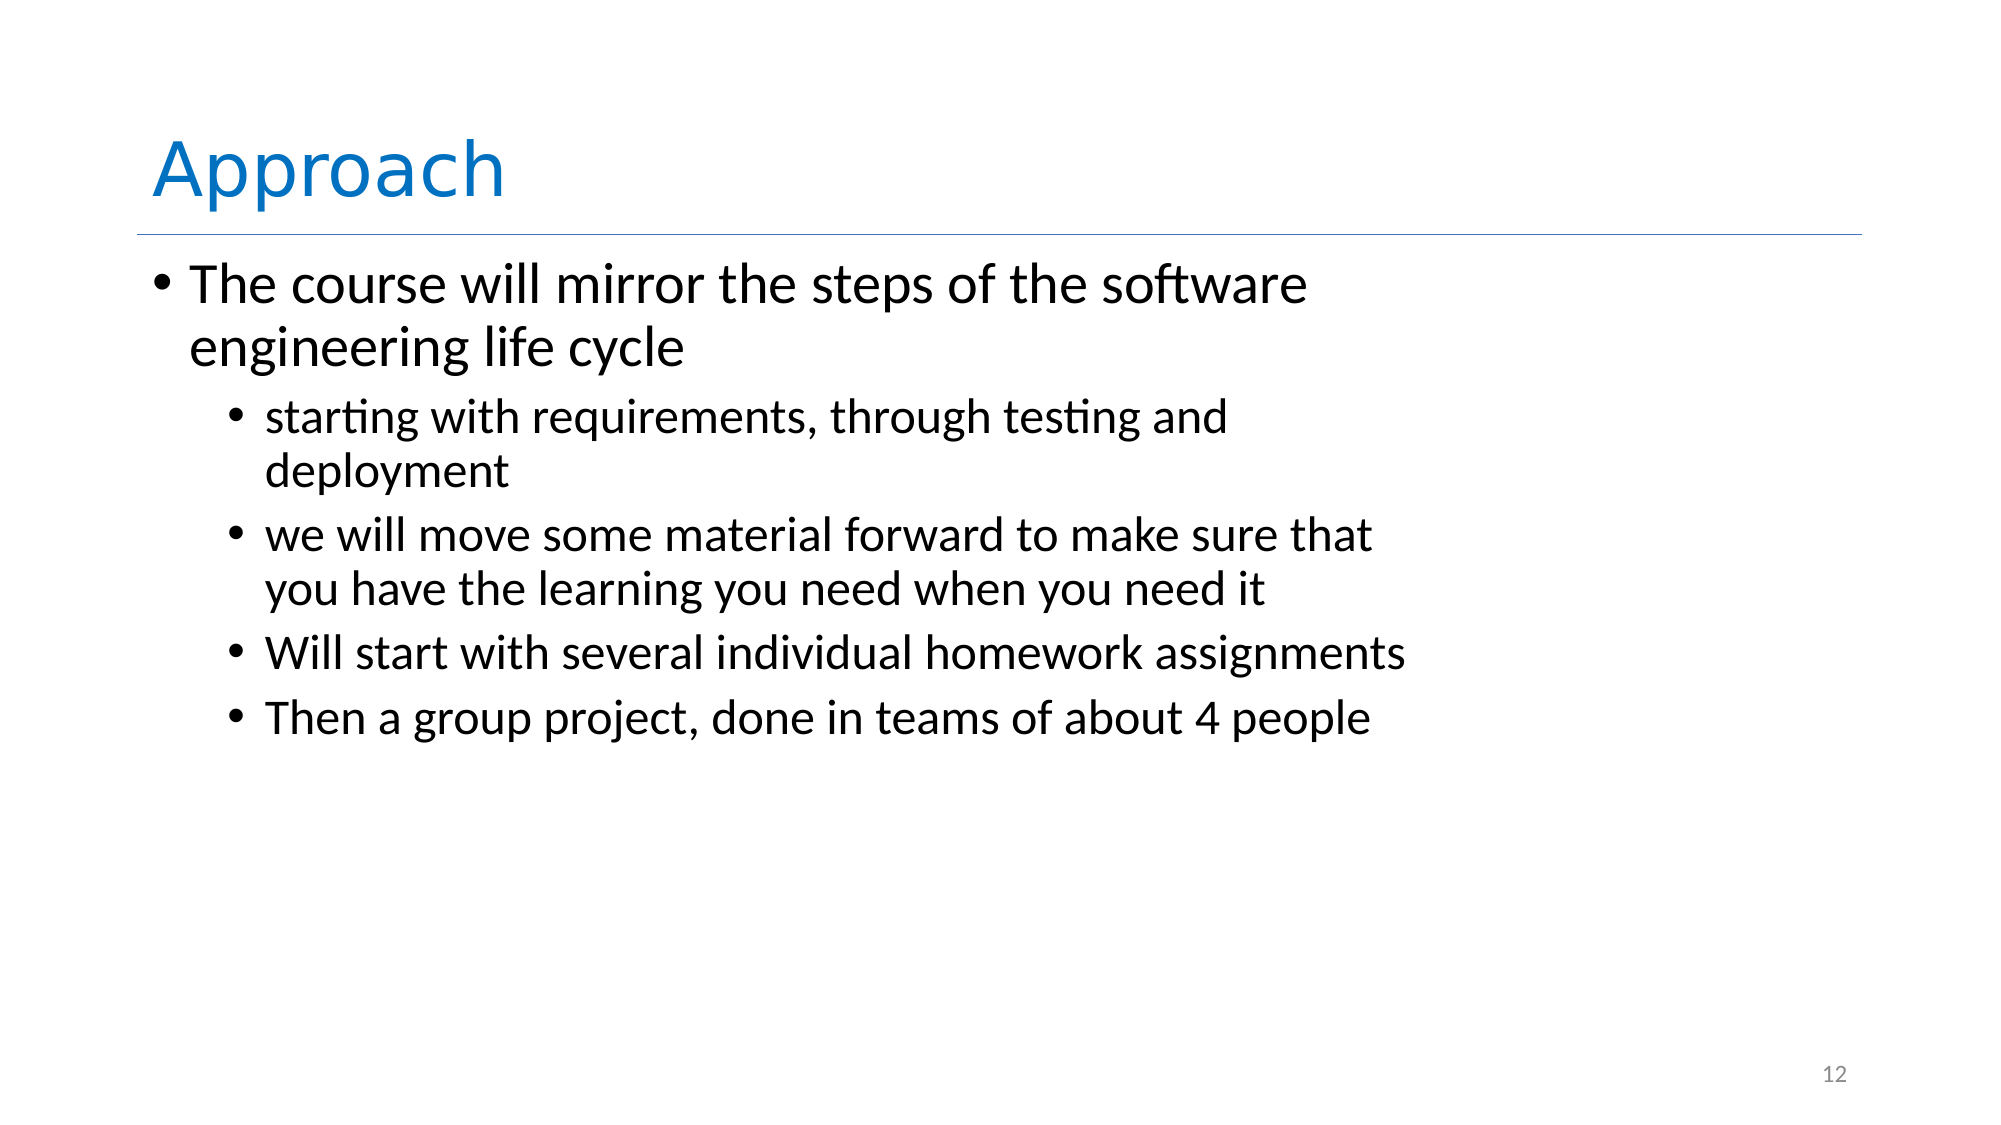

# Approach
The course will mirror the steps of the software engineering life cycle
starting with requirements, through testing and deployment
we will move some material forward to make sure that you have the learning you need when you need it
Will start with several individual homework assignments
Then a group project, done in teams of about 4 people

12